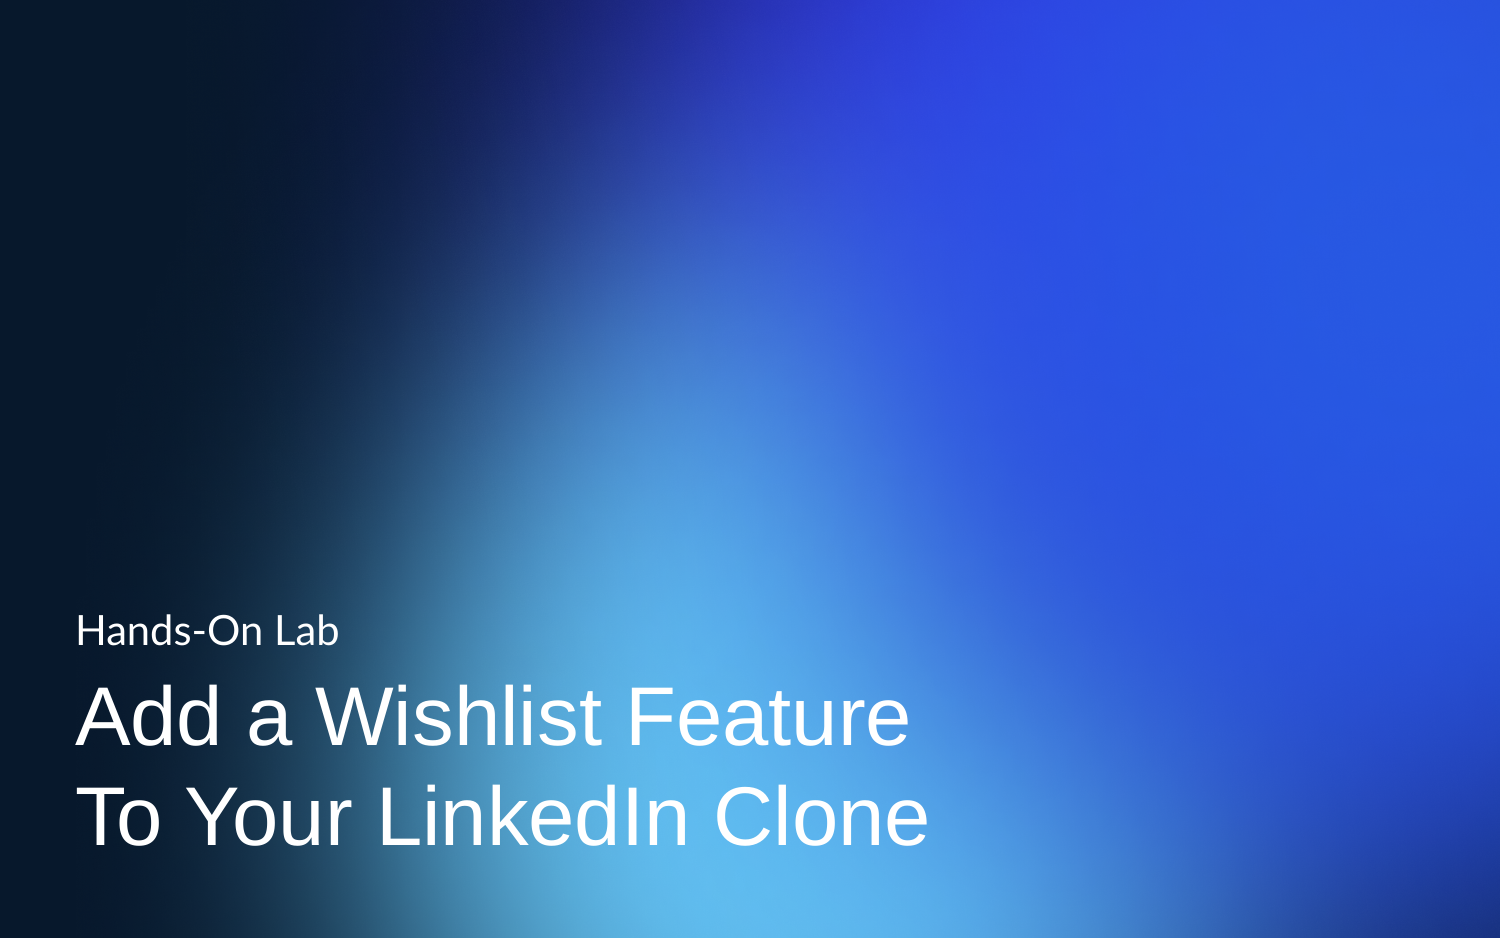

Hands-On Lab
# Add a Wishlist Feature To Your LinkedIn Clone